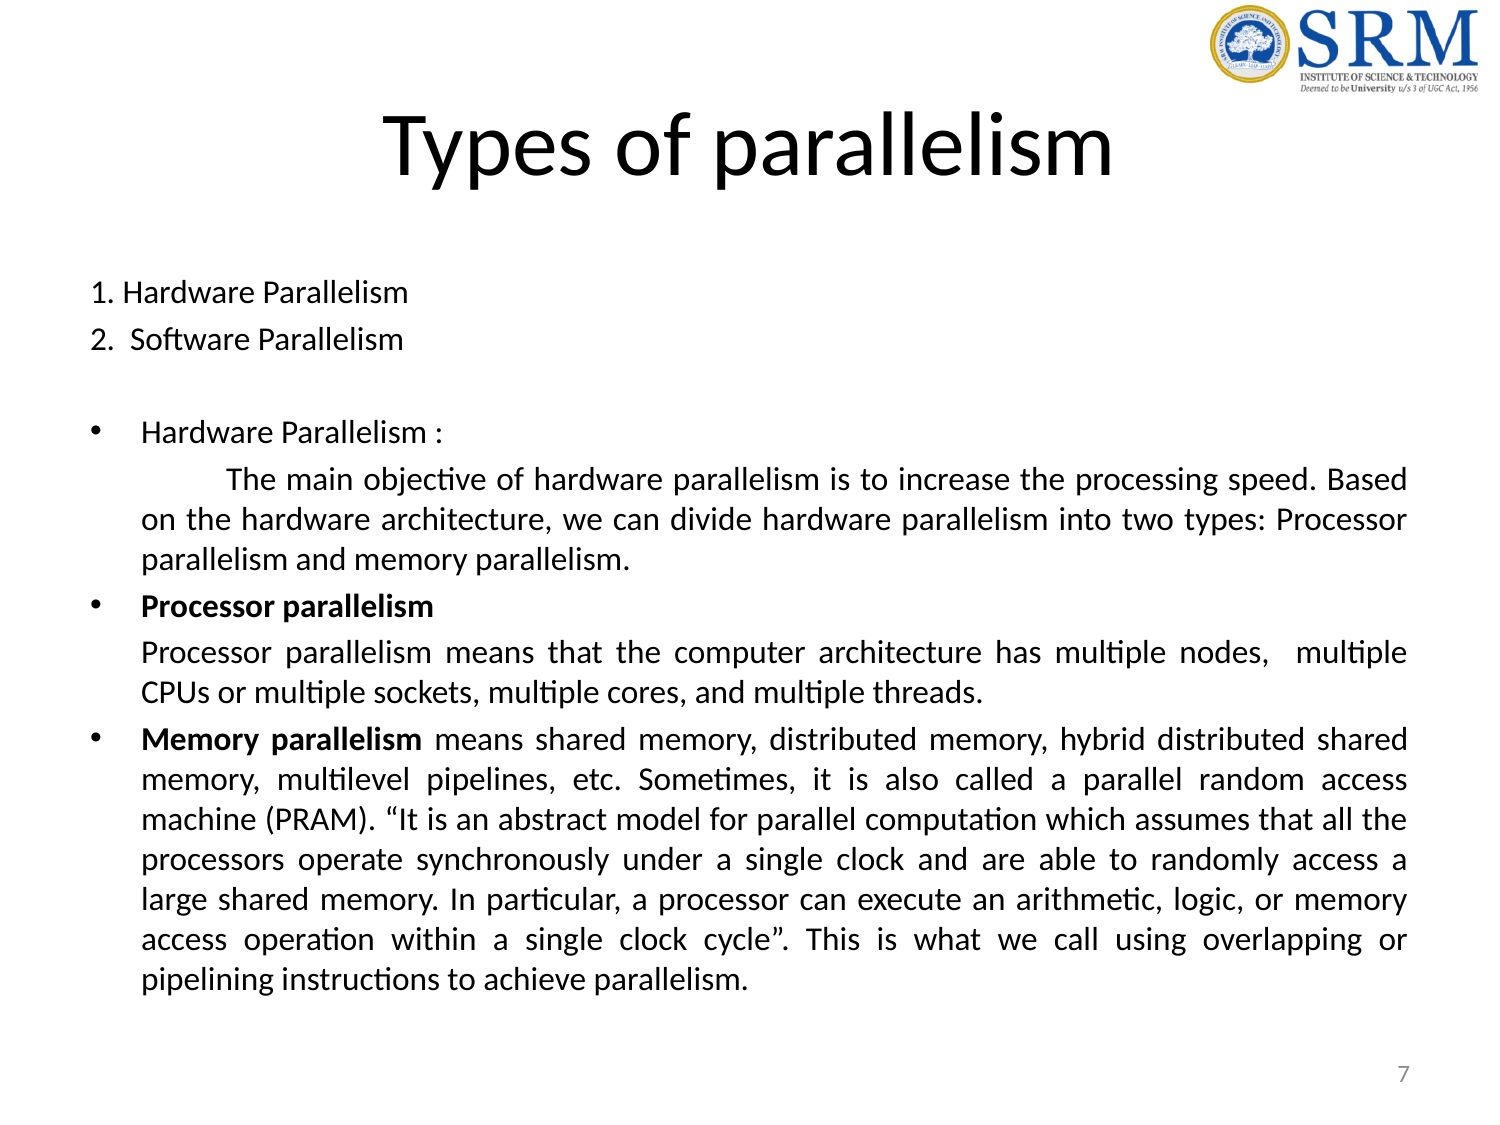

# Types of parallelism
1. Hardware Parallelism
2.  Software Parallelism

Hardware Parallelism :
		 The main objective of hardware parallelism is to increase the processing speed. Based on the hardware architecture, we can divide hardware parallelism into two types: Processor parallelism and memory parallelism.
Processor parallelism
	Processor parallelism means that the computer architecture has multiple nodes,  multiple CPUs or multiple sockets, multiple cores, and multiple threads.
Memory parallelism means shared memory, distributed memory, hybrid distributed shared memory, multilevel pipelines, etc. Sometimes, it is also called a parallel random access machine (PRAM). “It is an abstract model for parallel computation which assumes that all the processors operate synchronously under a single clock and are able to randomly access a large shared memory. In particular, a processor can execute an arithmetic, logic, or memory access operation within a single clock cycle”. This is what we call using overlapping or pipelining instructions to achieve parallelism.
7